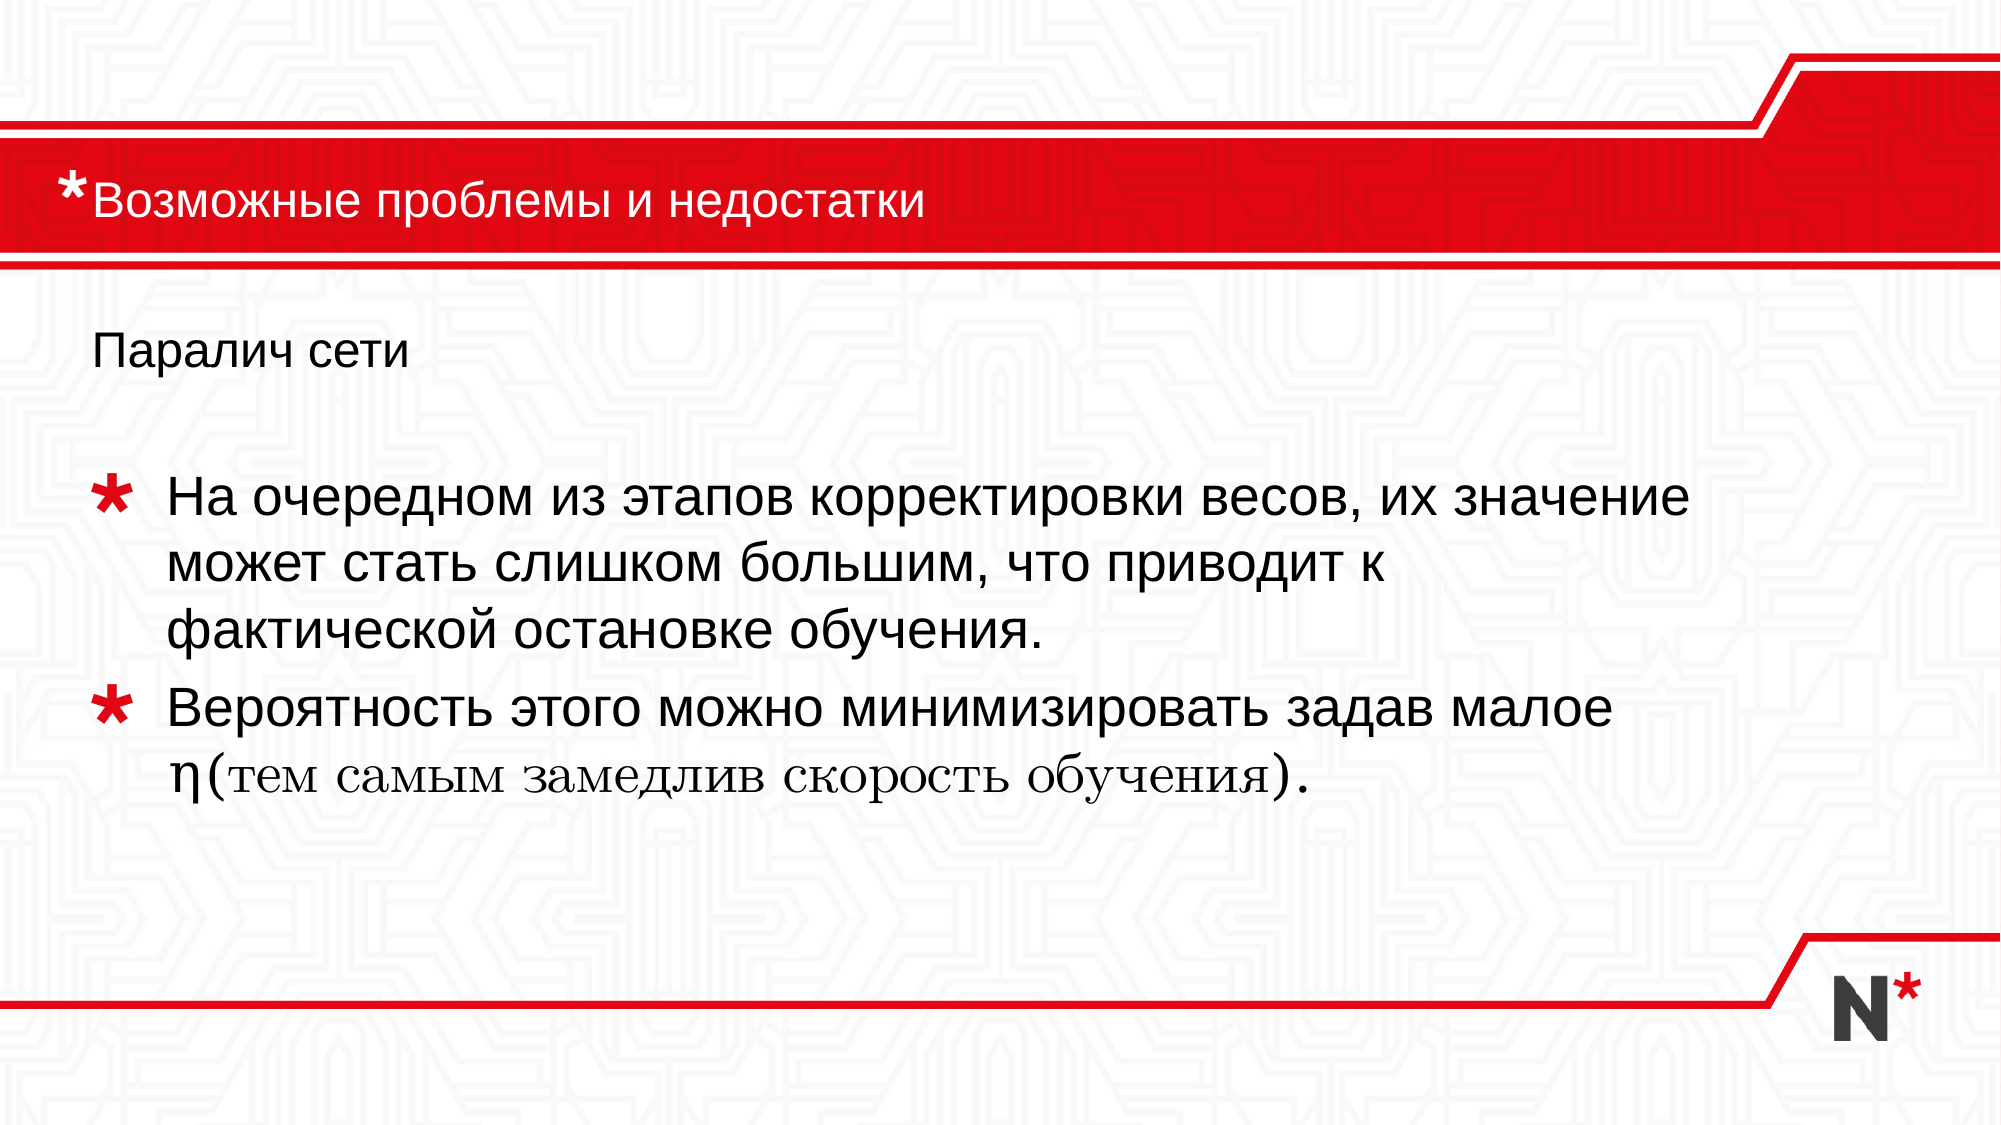

# Возможные проблемы и недостатки
Паралич сети
На очередном из этапов корректировки весов, их значение может стать слишком большим, что приводит к фактической остановке обучения.
Вероятность этого можно минимизировать задав малое η(тем самым замедлив скорость обучения).